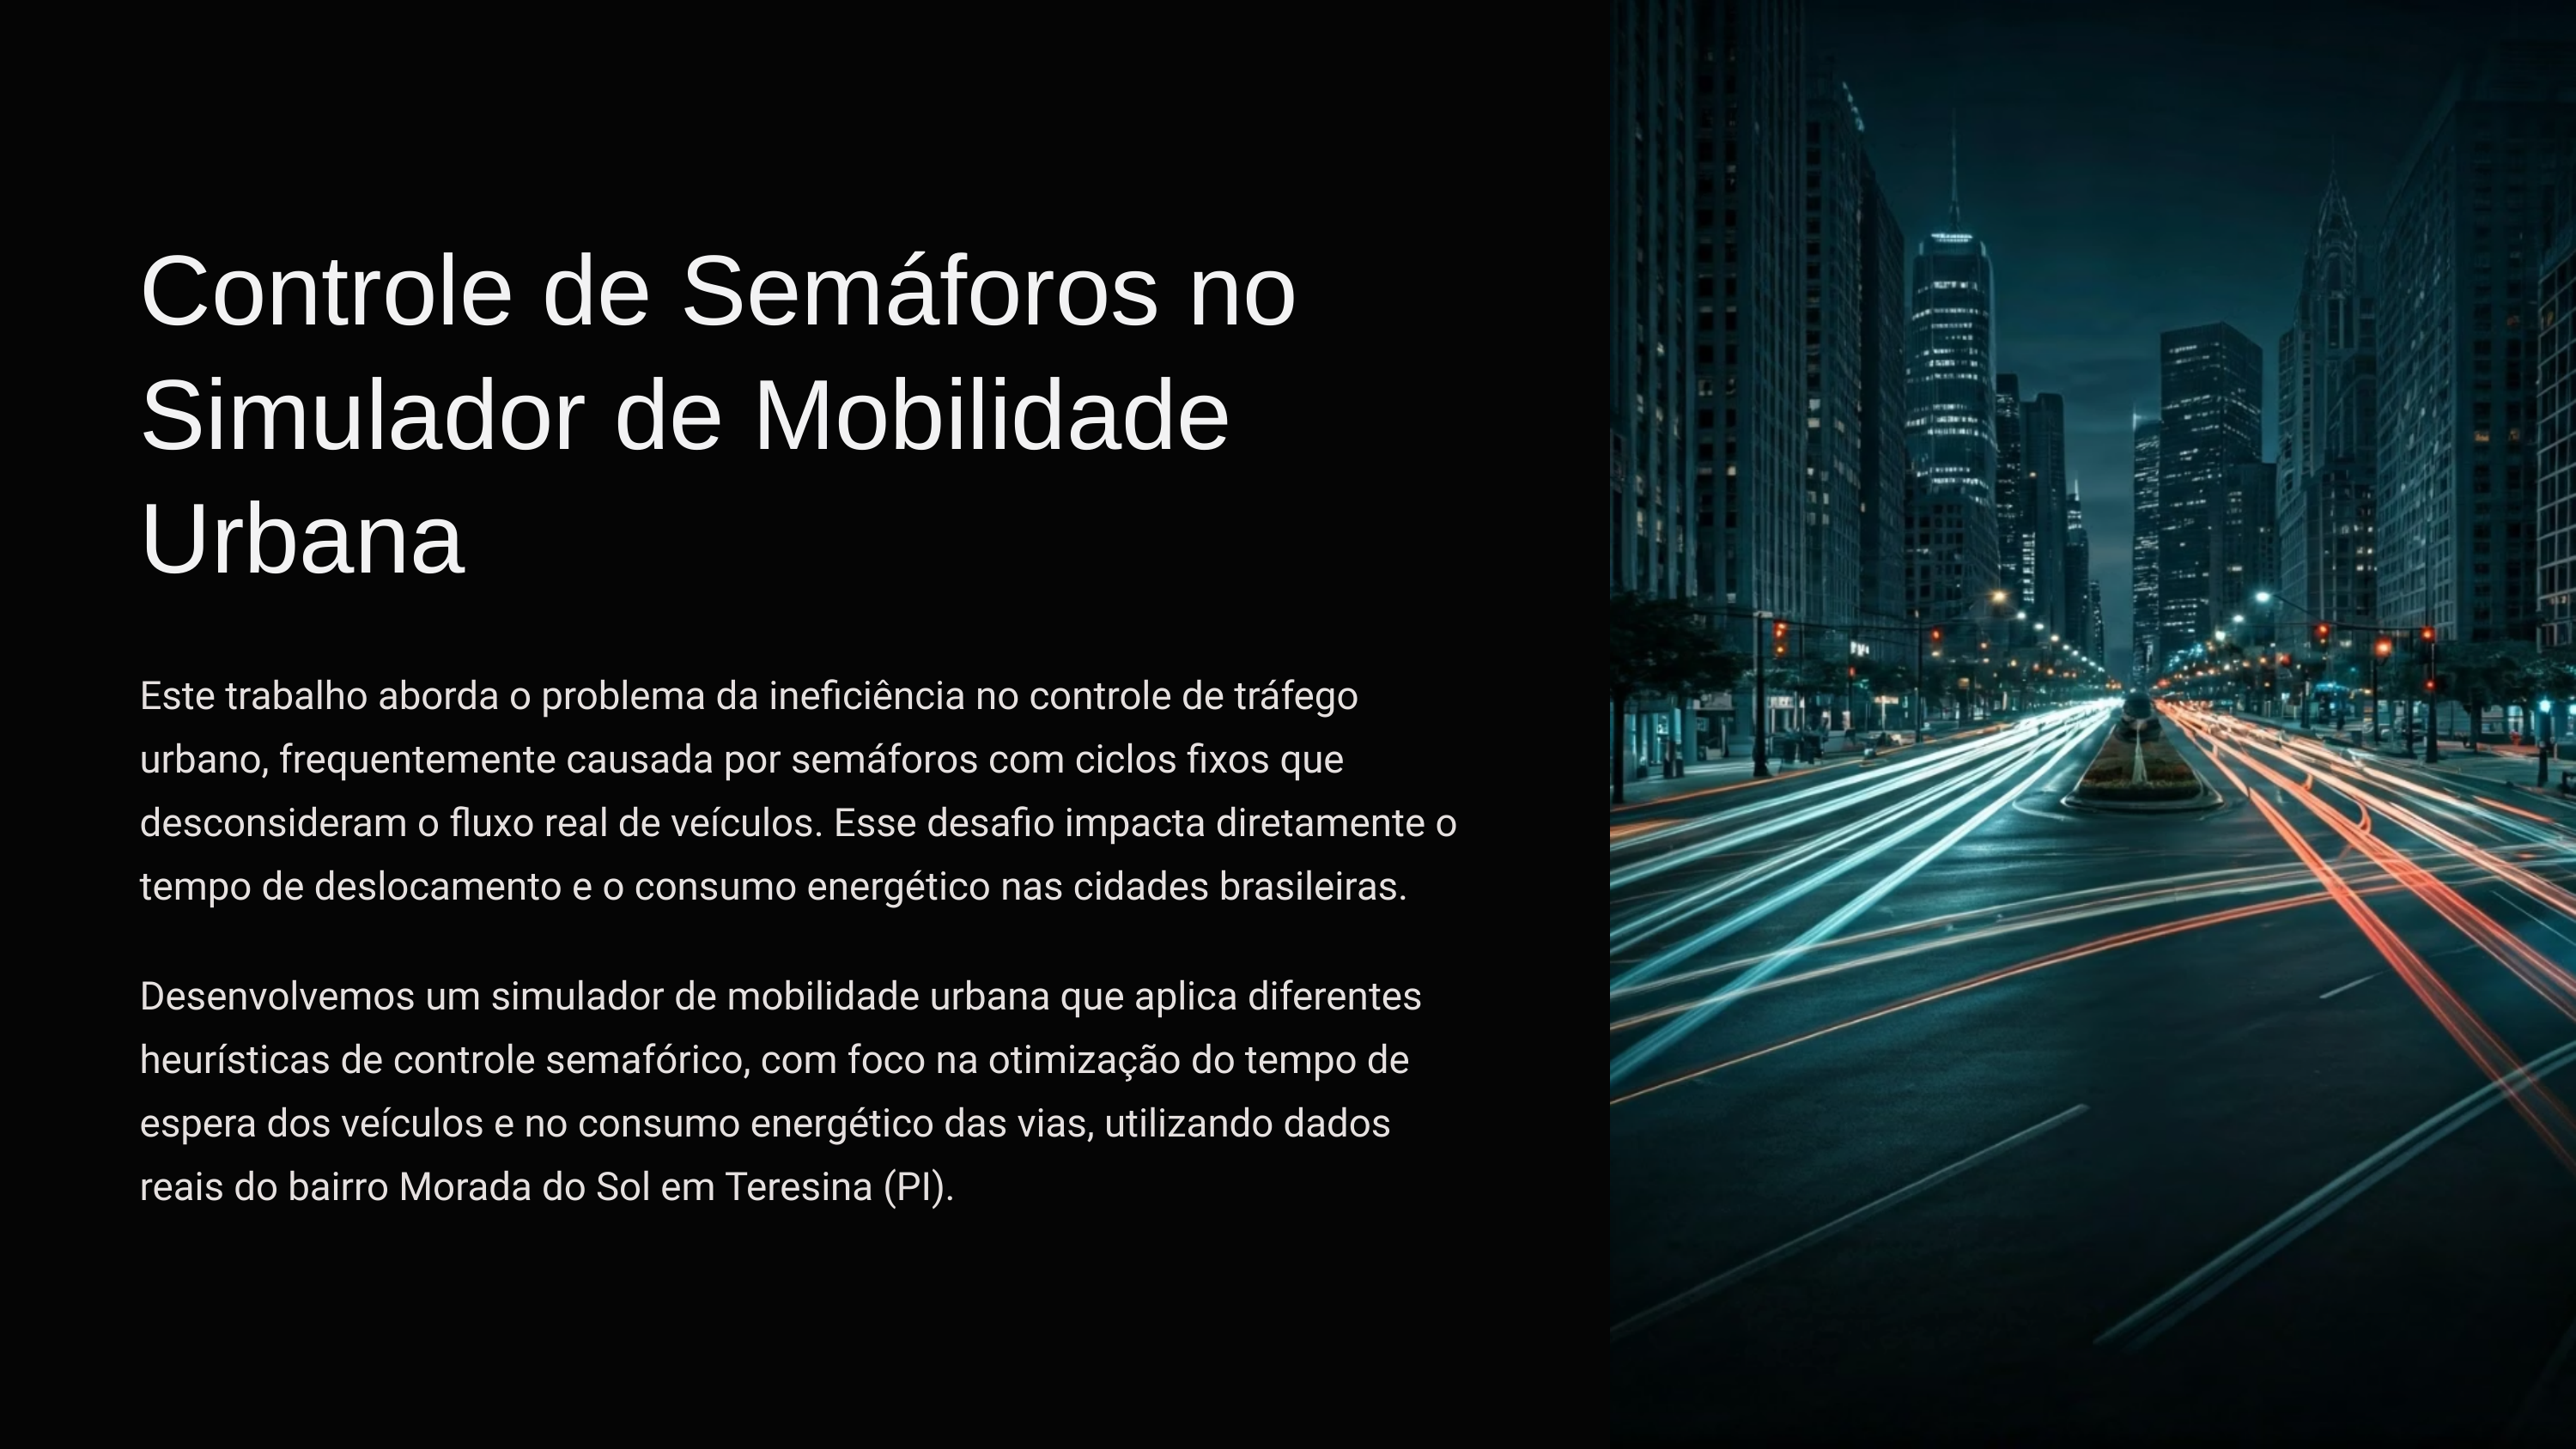

Controle de Semáforos no Simulador de Mobilidade Urbana

Este trabalho aborda o problema da ineficiência no controle de tráfego urbano, frequentemente causada por semáforos com ciclos fixos que desconsideram o fluxo real de veículos. Esse desafio impacta diretamente o tempo de deslocamento e o consumo energético nas cidades brasileiras.

Desenvolvemos um simulador de mobilidade urbana que aplica diferentes heurísticas de controle semafórico, com foco na otimização do tempo de espera dos veículos e no consumo energético das vias, utilizando dados reais do bairro Morada do Sol em Teresina (PI).